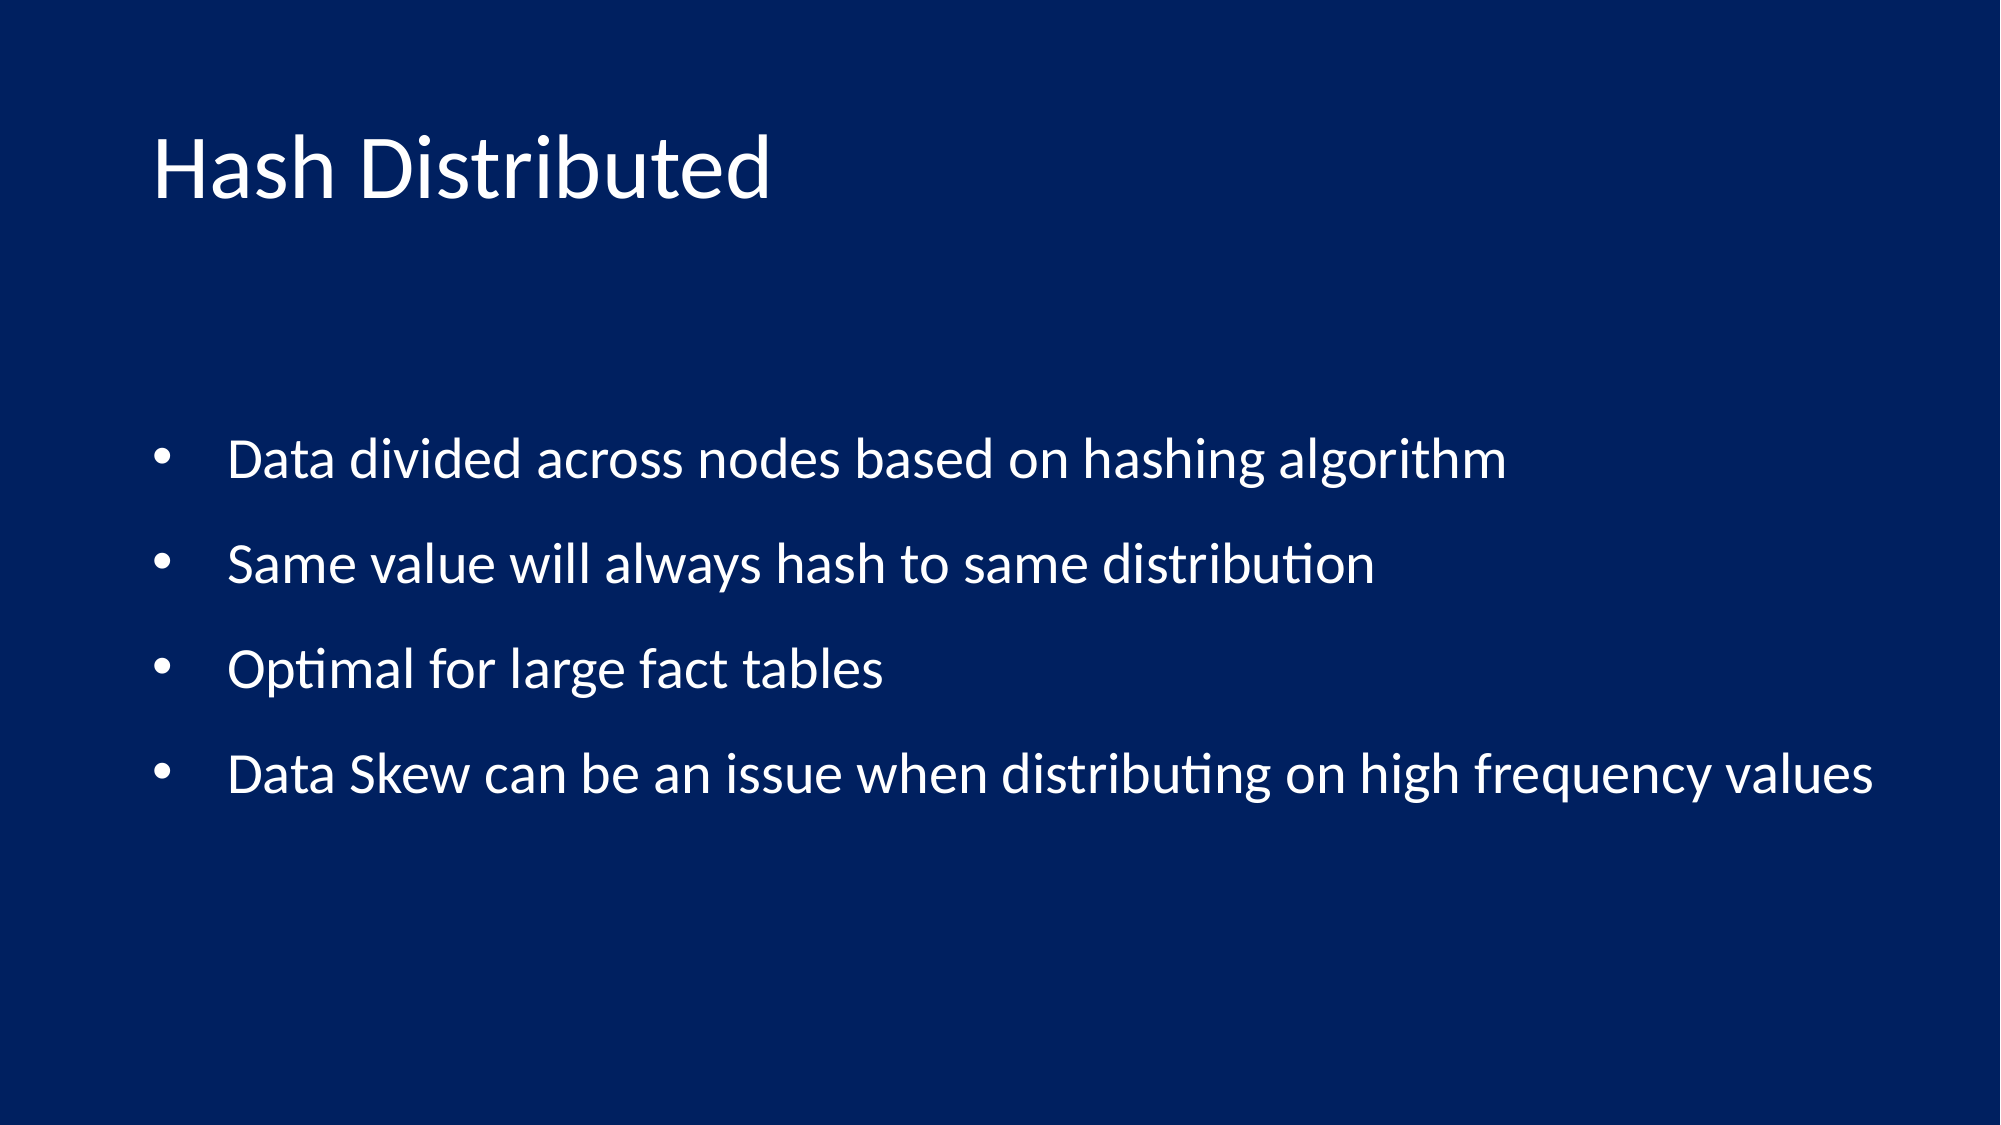

# Hash Distributed
Data divided across nodes based on hashing algorithm
Same value will always hash to same distribution
Optimal for large fact tables
Data Skew can be an issue when distributing on high frequency values